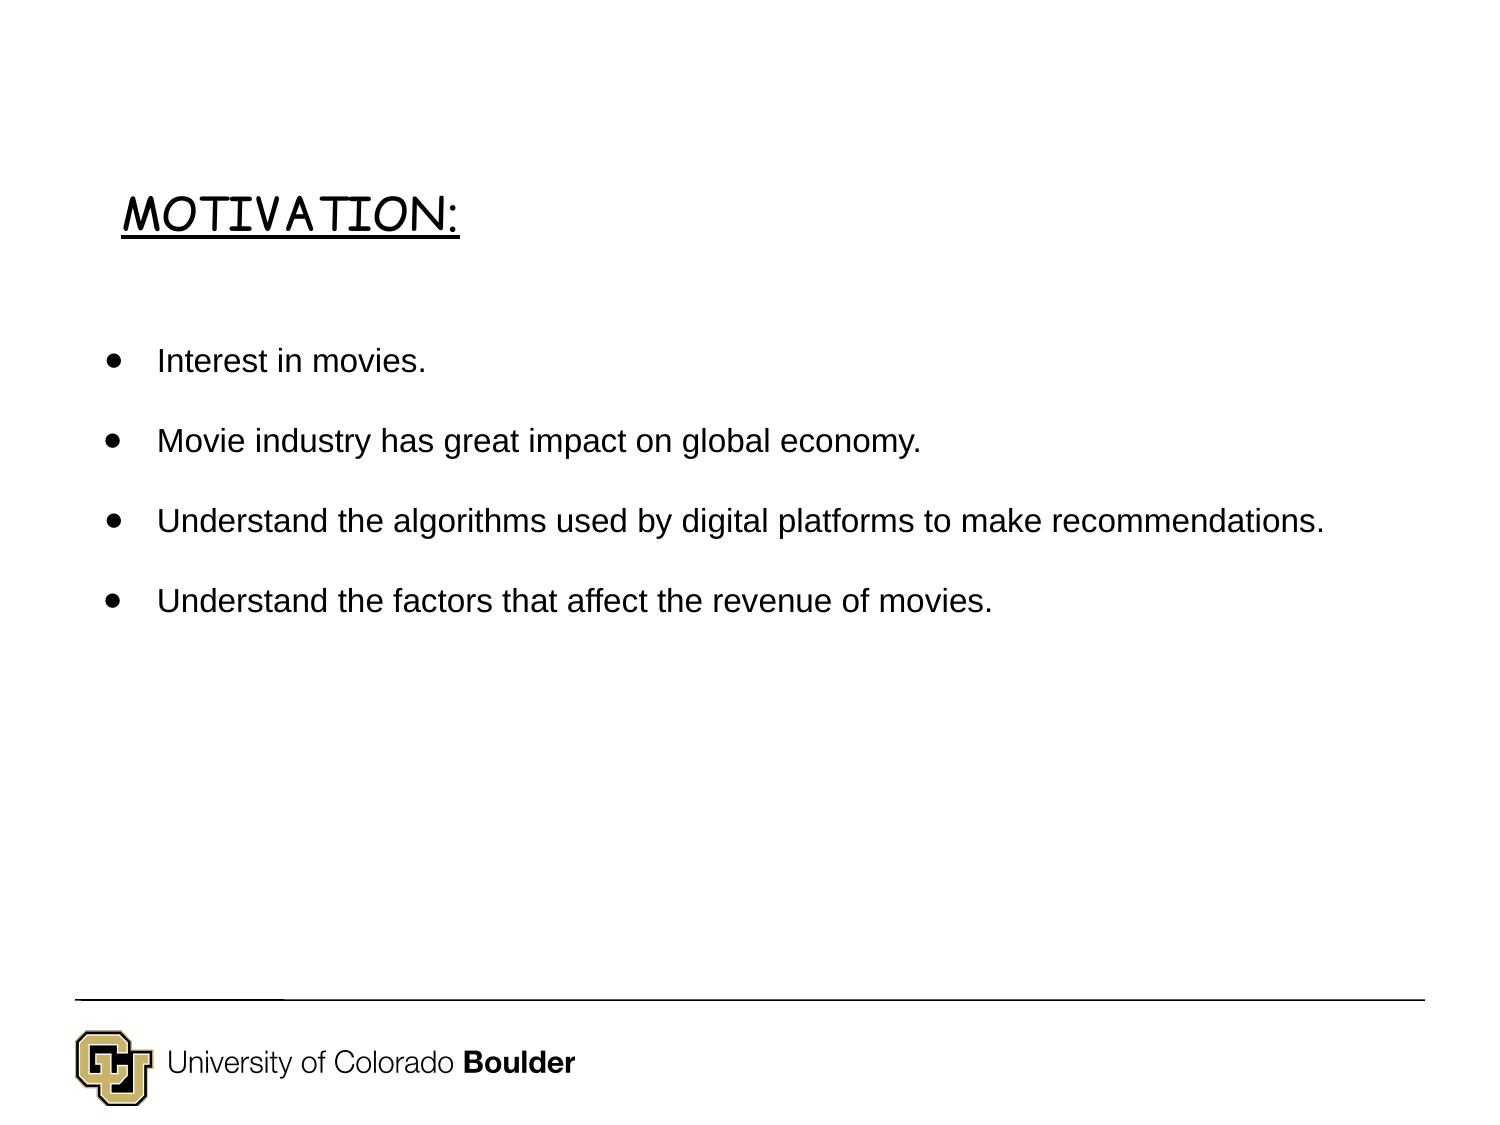

MOTIVATION:
Interest in movies.

Movie industry has great impact on global economy.

Understand the algorithms used by digital platforms to make recommendations.

Understand the factors that affect the revenue of movies.